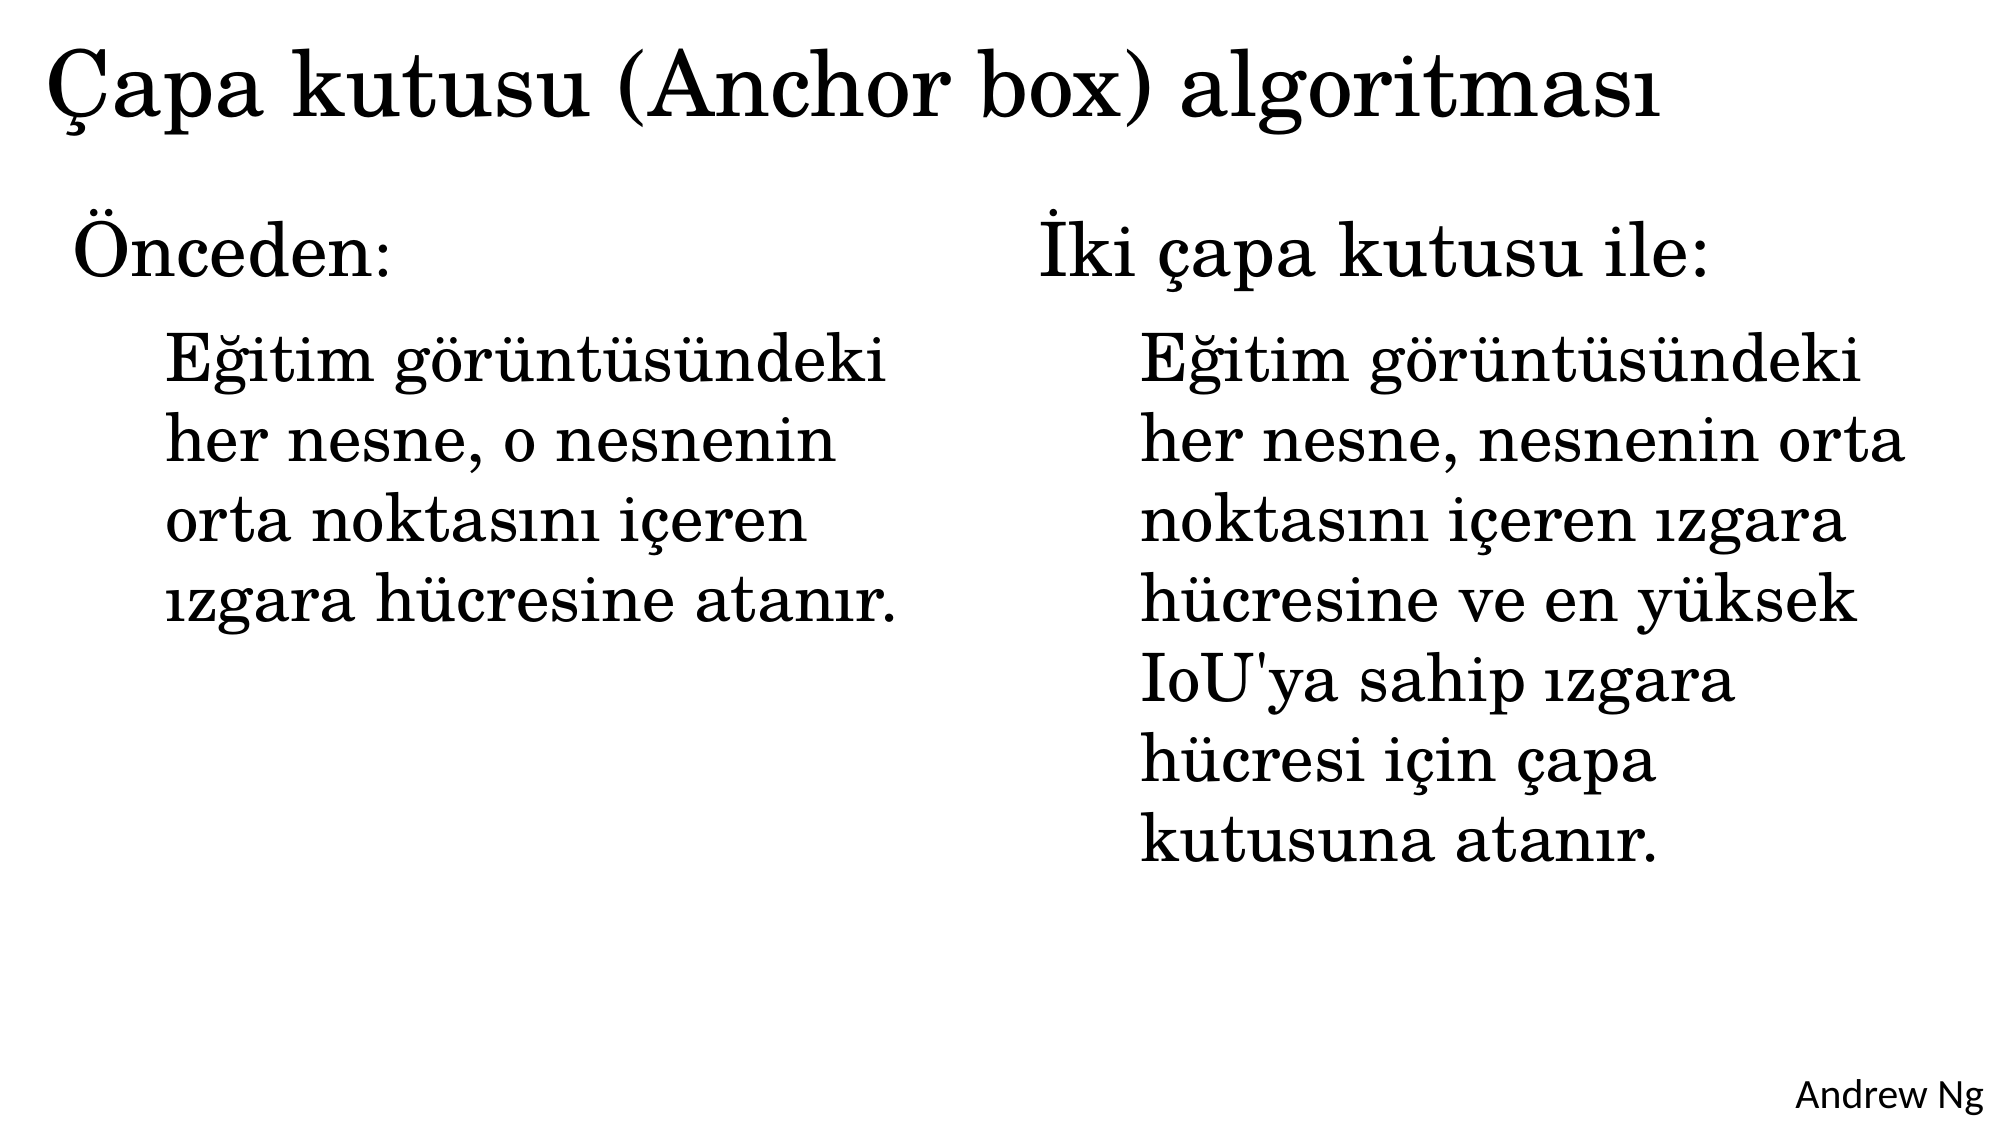

# Çapa kutusu (Anchor box) algoritması
İki çapa kutusu ile:
Eğitim görüntüsündeki her nesne, nesnenin orta noktasını içeren ızgara hücresine ve en yüksek IoU'ya sahip ızgara hücresi için çapa kutusuna atanır.
Önceden:
Eğitim görüntüsündeki her nesne, o nesnenin orta noktasını içeren ızgara hücresine atanır.